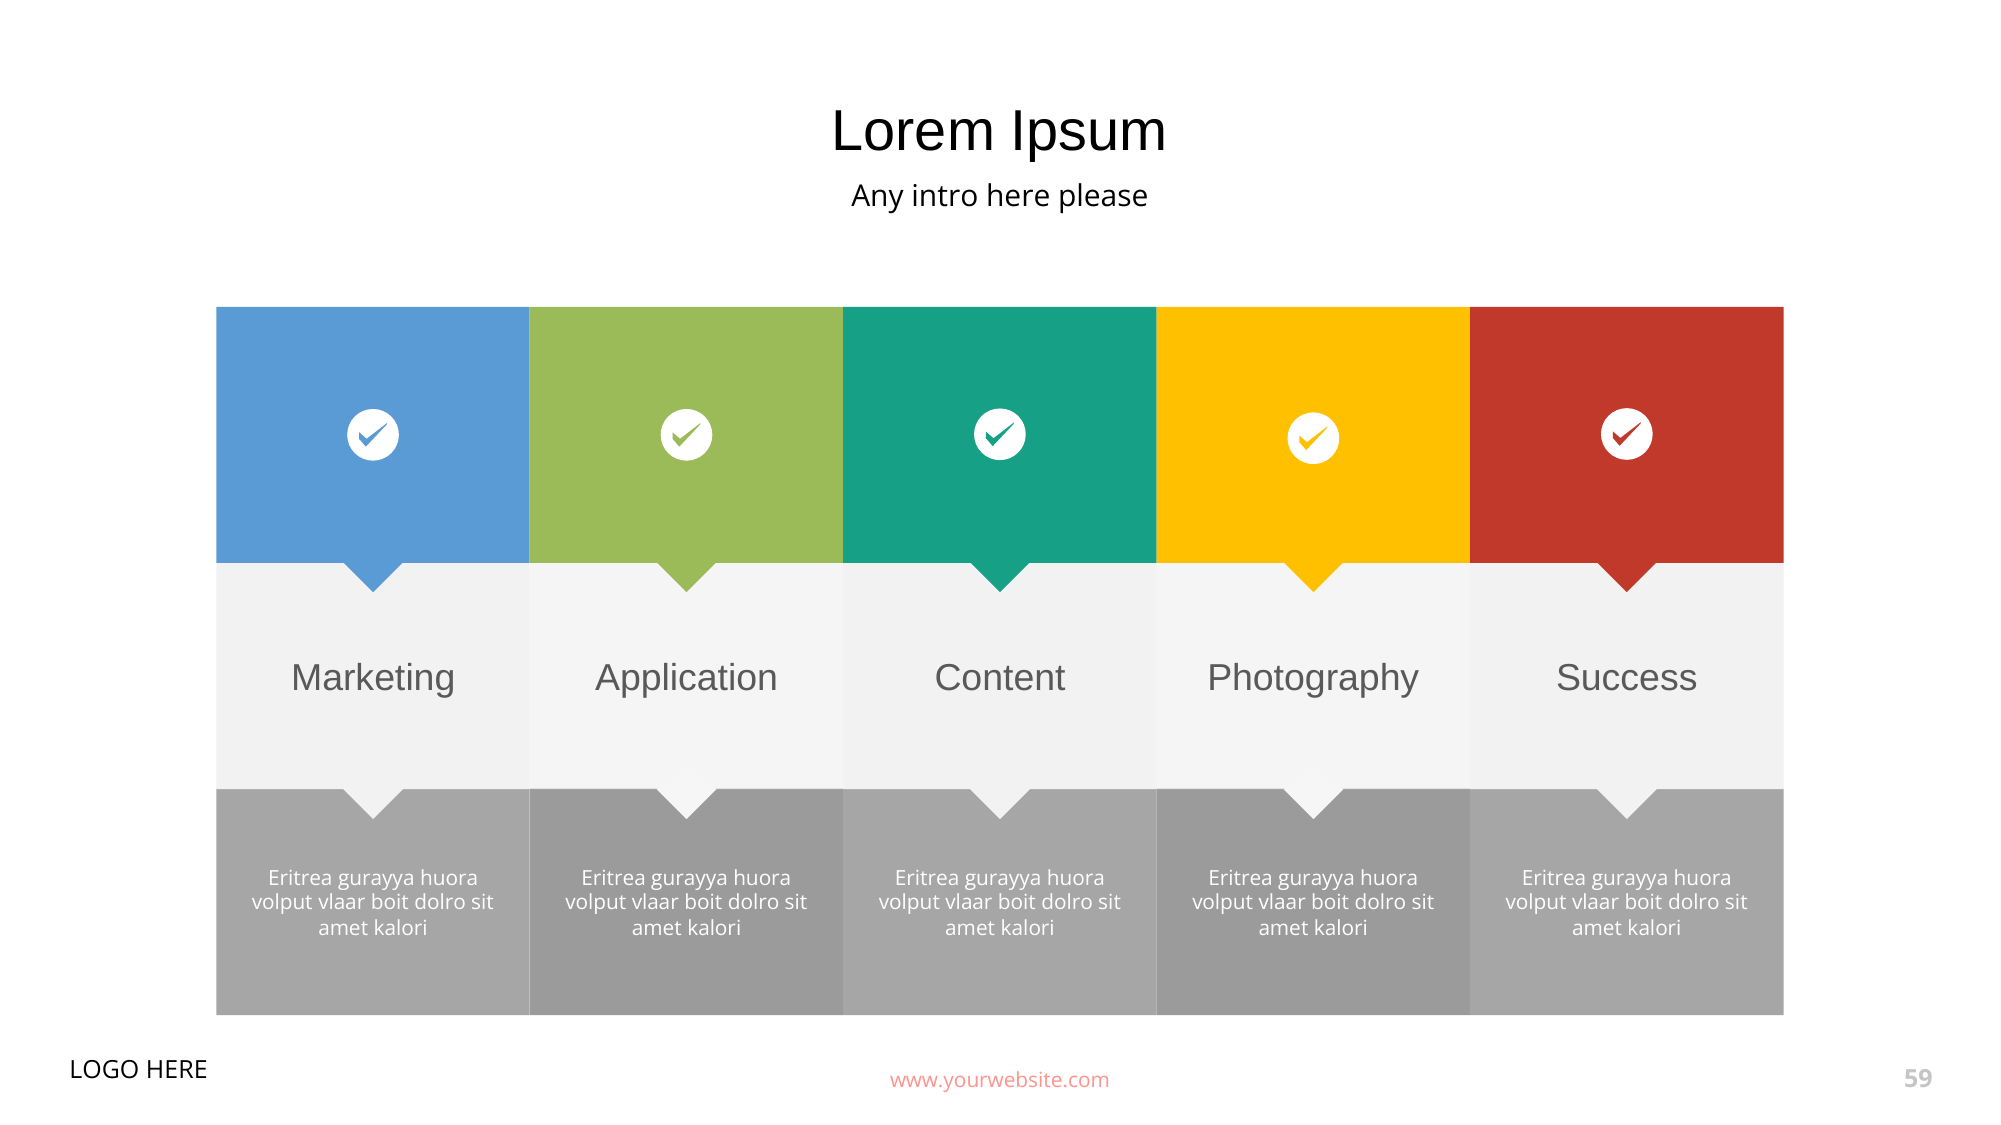

# Lorem Ipsum
Any intro here please

Marketing

Application

Content

Photography

Success

Eritrea gurayya huora volput vlaar boit dolro sit amet kalori
Eritrea gurayya huora volput vlaar boit dolro sit amet kalori
Eritrea gurayya huora volput vlaar boit dolro sit amet kalori
Eritrea gurayya huora volput vlaar boit dolro sit amet kalori
Eritrea gurayya huora volput vlaar boit dolro sit amet kalori
LOGO HERE
www.yourwebsite.com
59